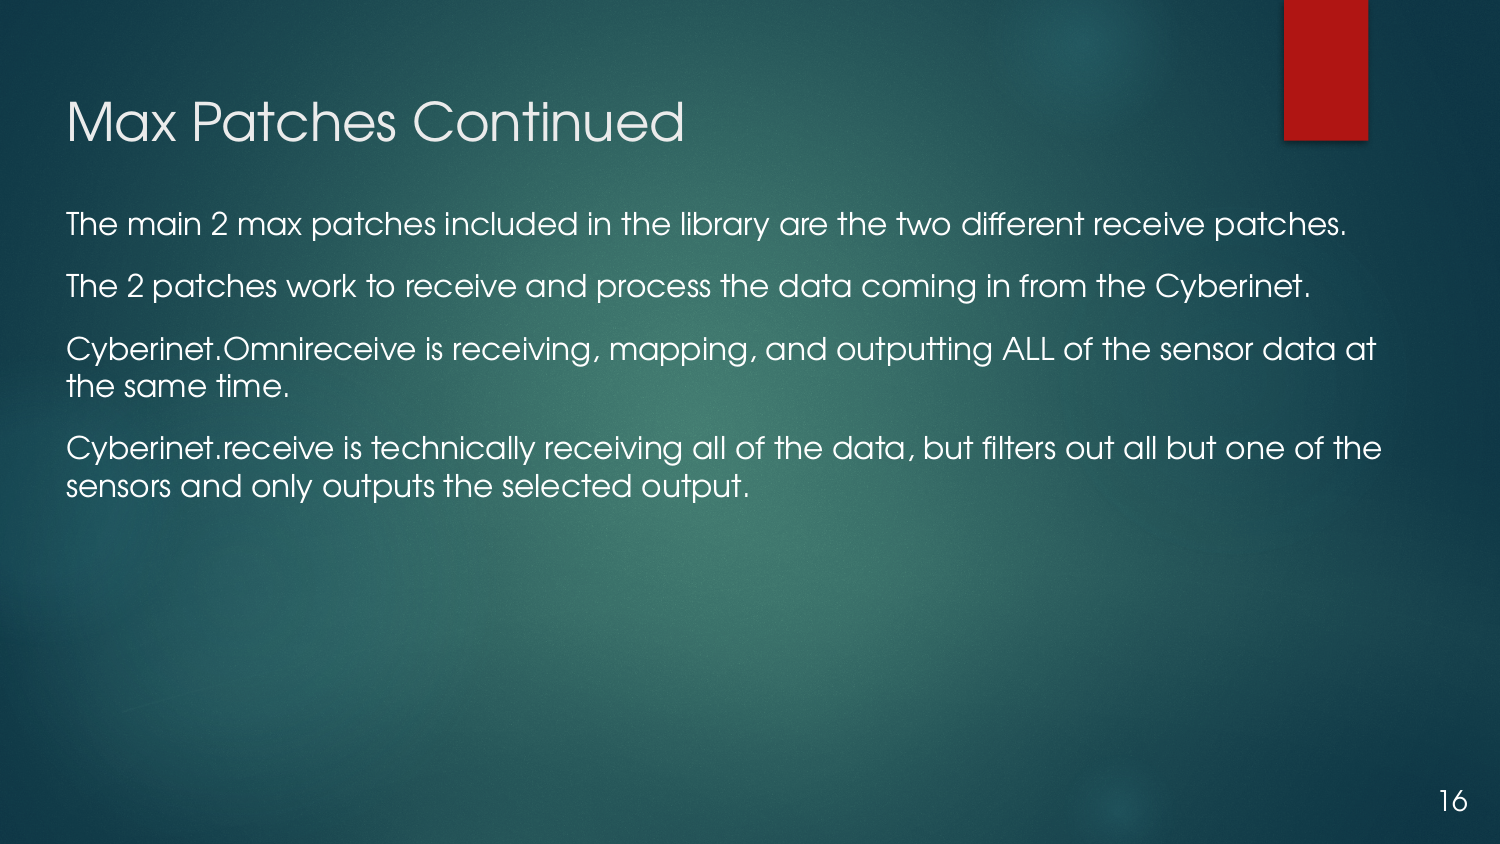

# Max Patches Continued
The main 2 max patches included in the library are the two different receive patches.
The 2 patches work to receive and process the data coming in from the Cyberinet.
Cyberinet.Omnireceive is receiving, mapping, and outputting ALL of the sensor data at the same time.
Cyberinet.receive is technically receiving all of the data, but filters out all but one of the sensors and only outputs the selected output.
16